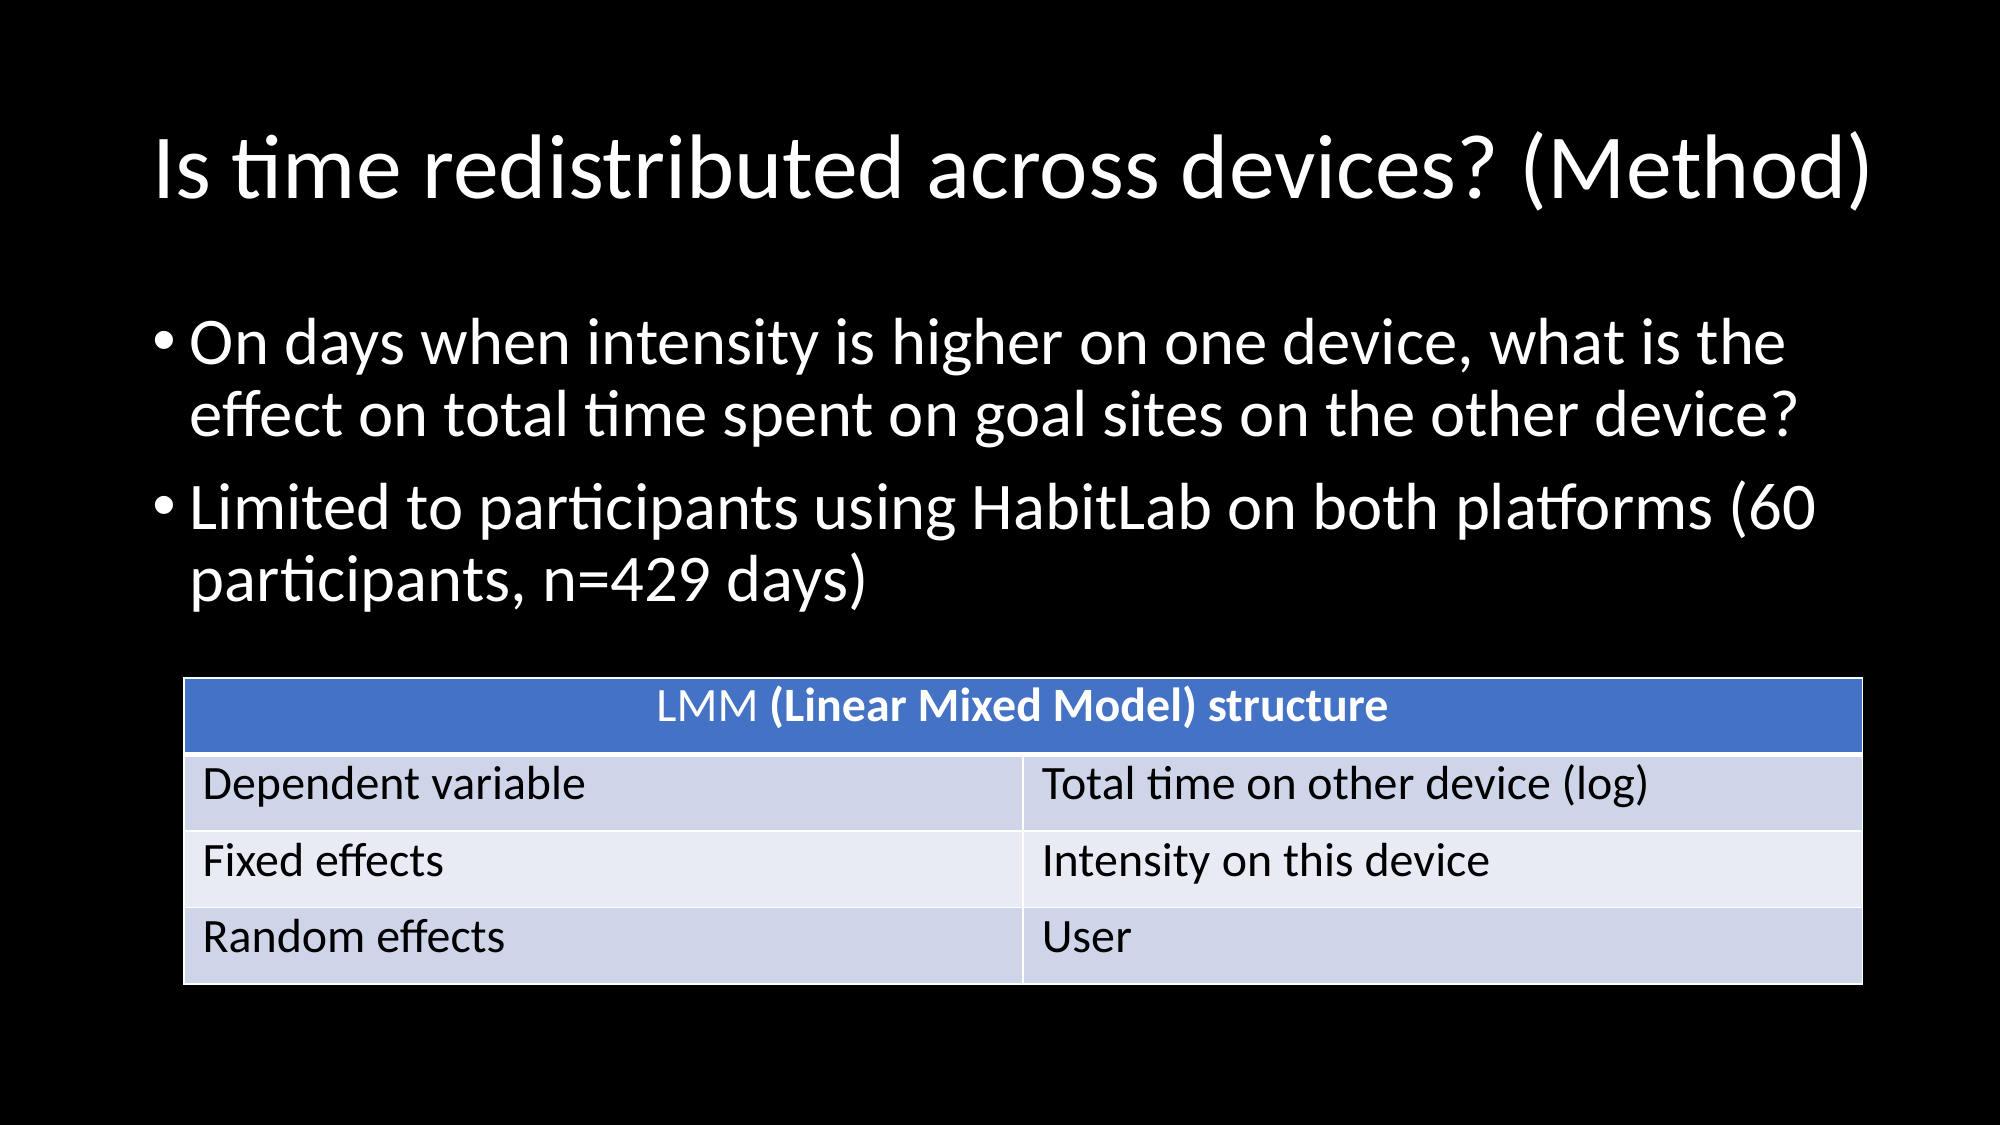

# Is time redistributed across devices? (Method)
On days when intensity is higher on one device, what is the effect on total time spent on goal sites on the other device?
Limited to participants using HabitLab on both platforms (60 participants, n=429 days)
| LMM (Linear Mixed Model) structure |  |
| --- | --- |
| Dependent variable | Total time on other device (log) |
| Fixed effects | Intensity on this device |
| Random effects | User |